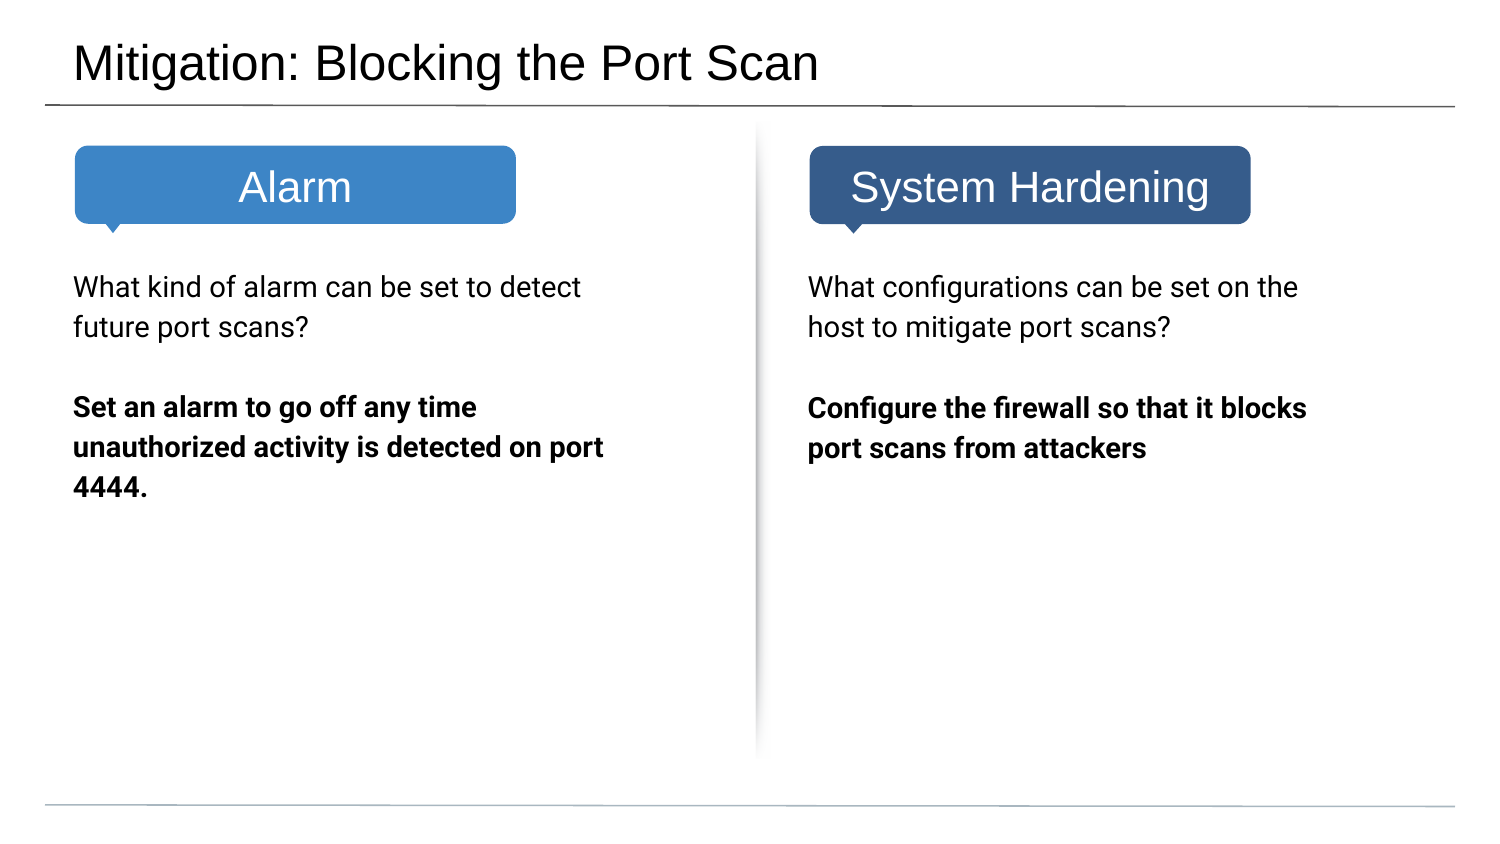

# Mitigation: Blocking the Port Scan
What kind of alarm can be set to detect future port scans?

Set an alarm to go off any time unauthorized activity is detected on port 4444.

What configurations can be set on the host to mitigate port scans?

Configure the firewall so that it blocks port scans from attackers